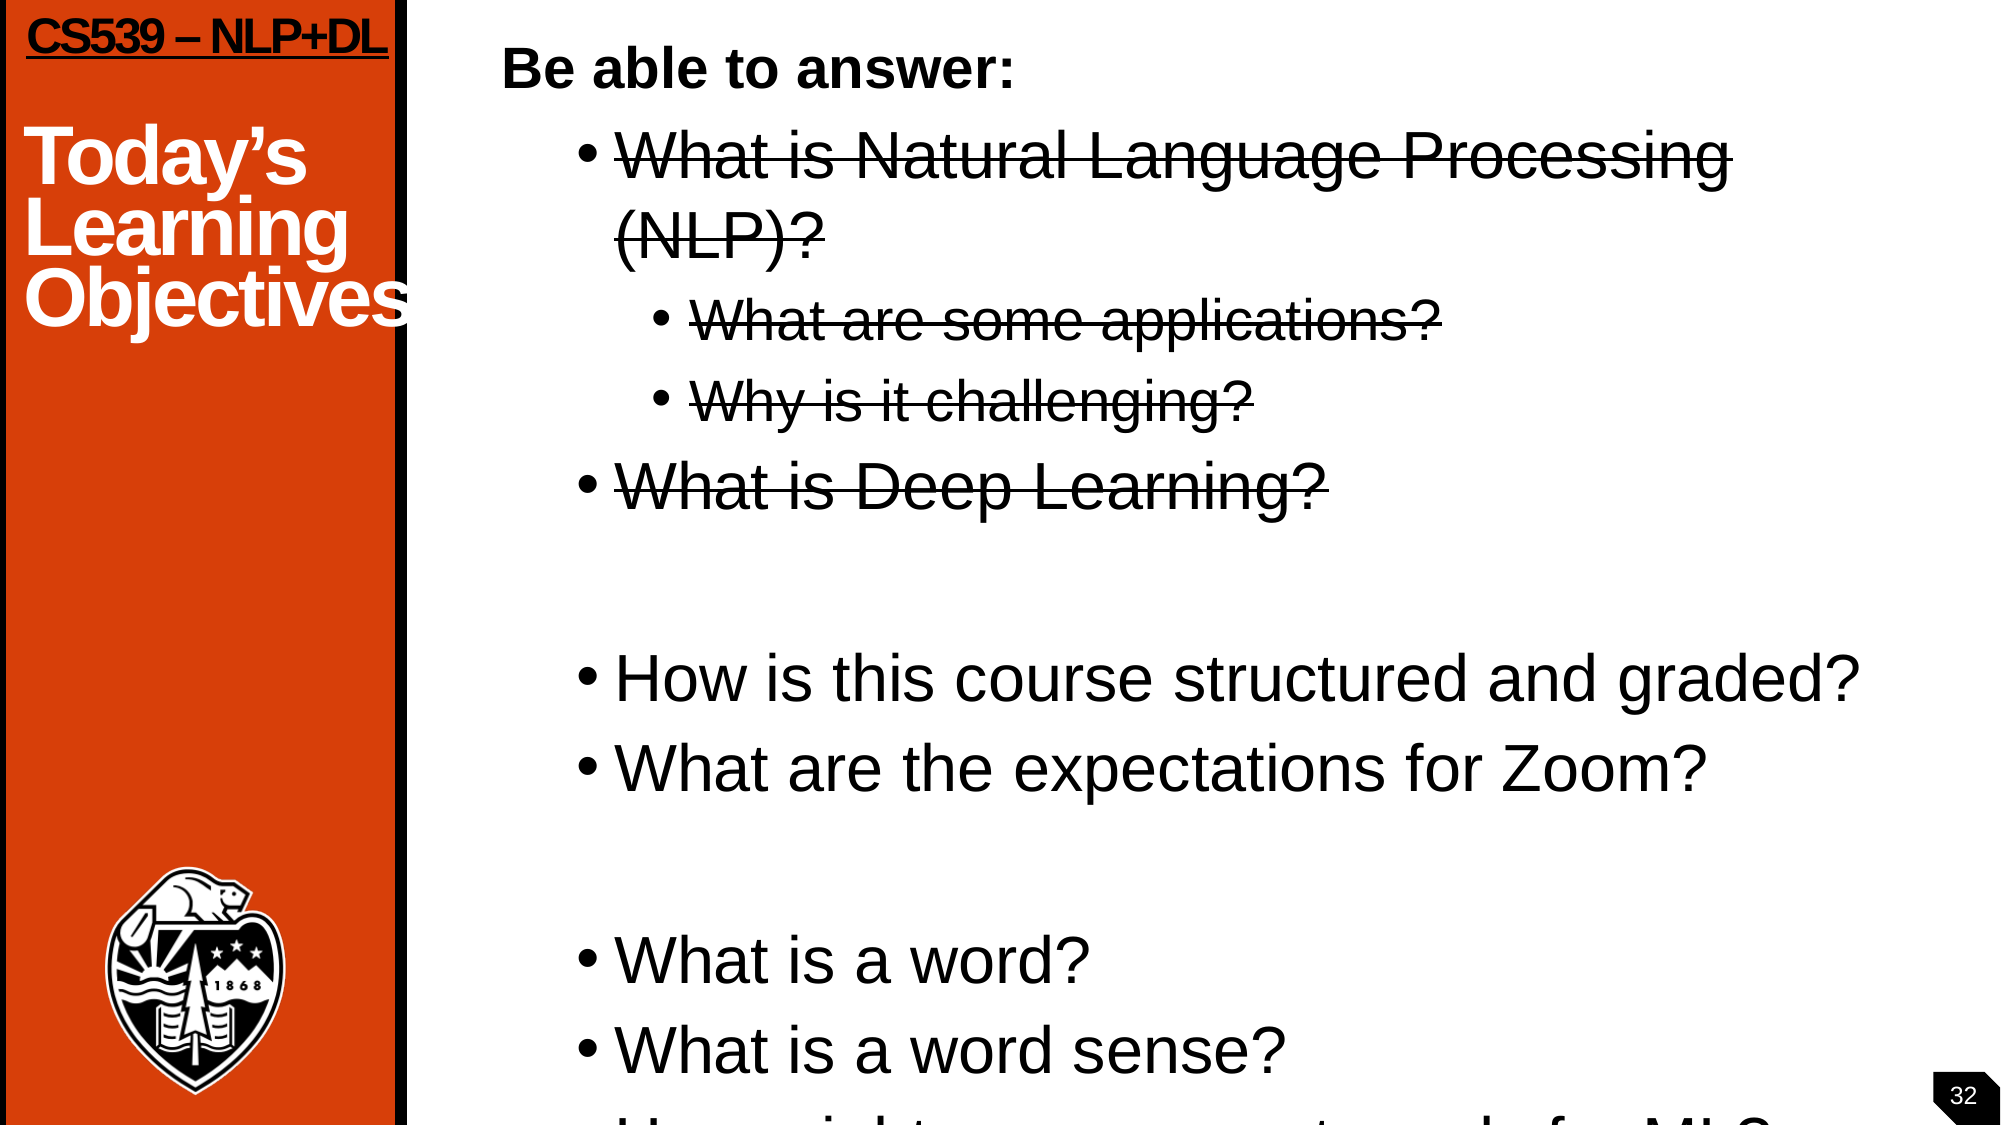

Be able to answer:
What is Natural Language Processing (NLP)?
What are some applications?
Why is it challenging?
What is Deep Learning?

How is this course structured and graded?
What are the expectations for Zoom?

What is a word?
What is a word sense?
How might we represent words for ML?

32